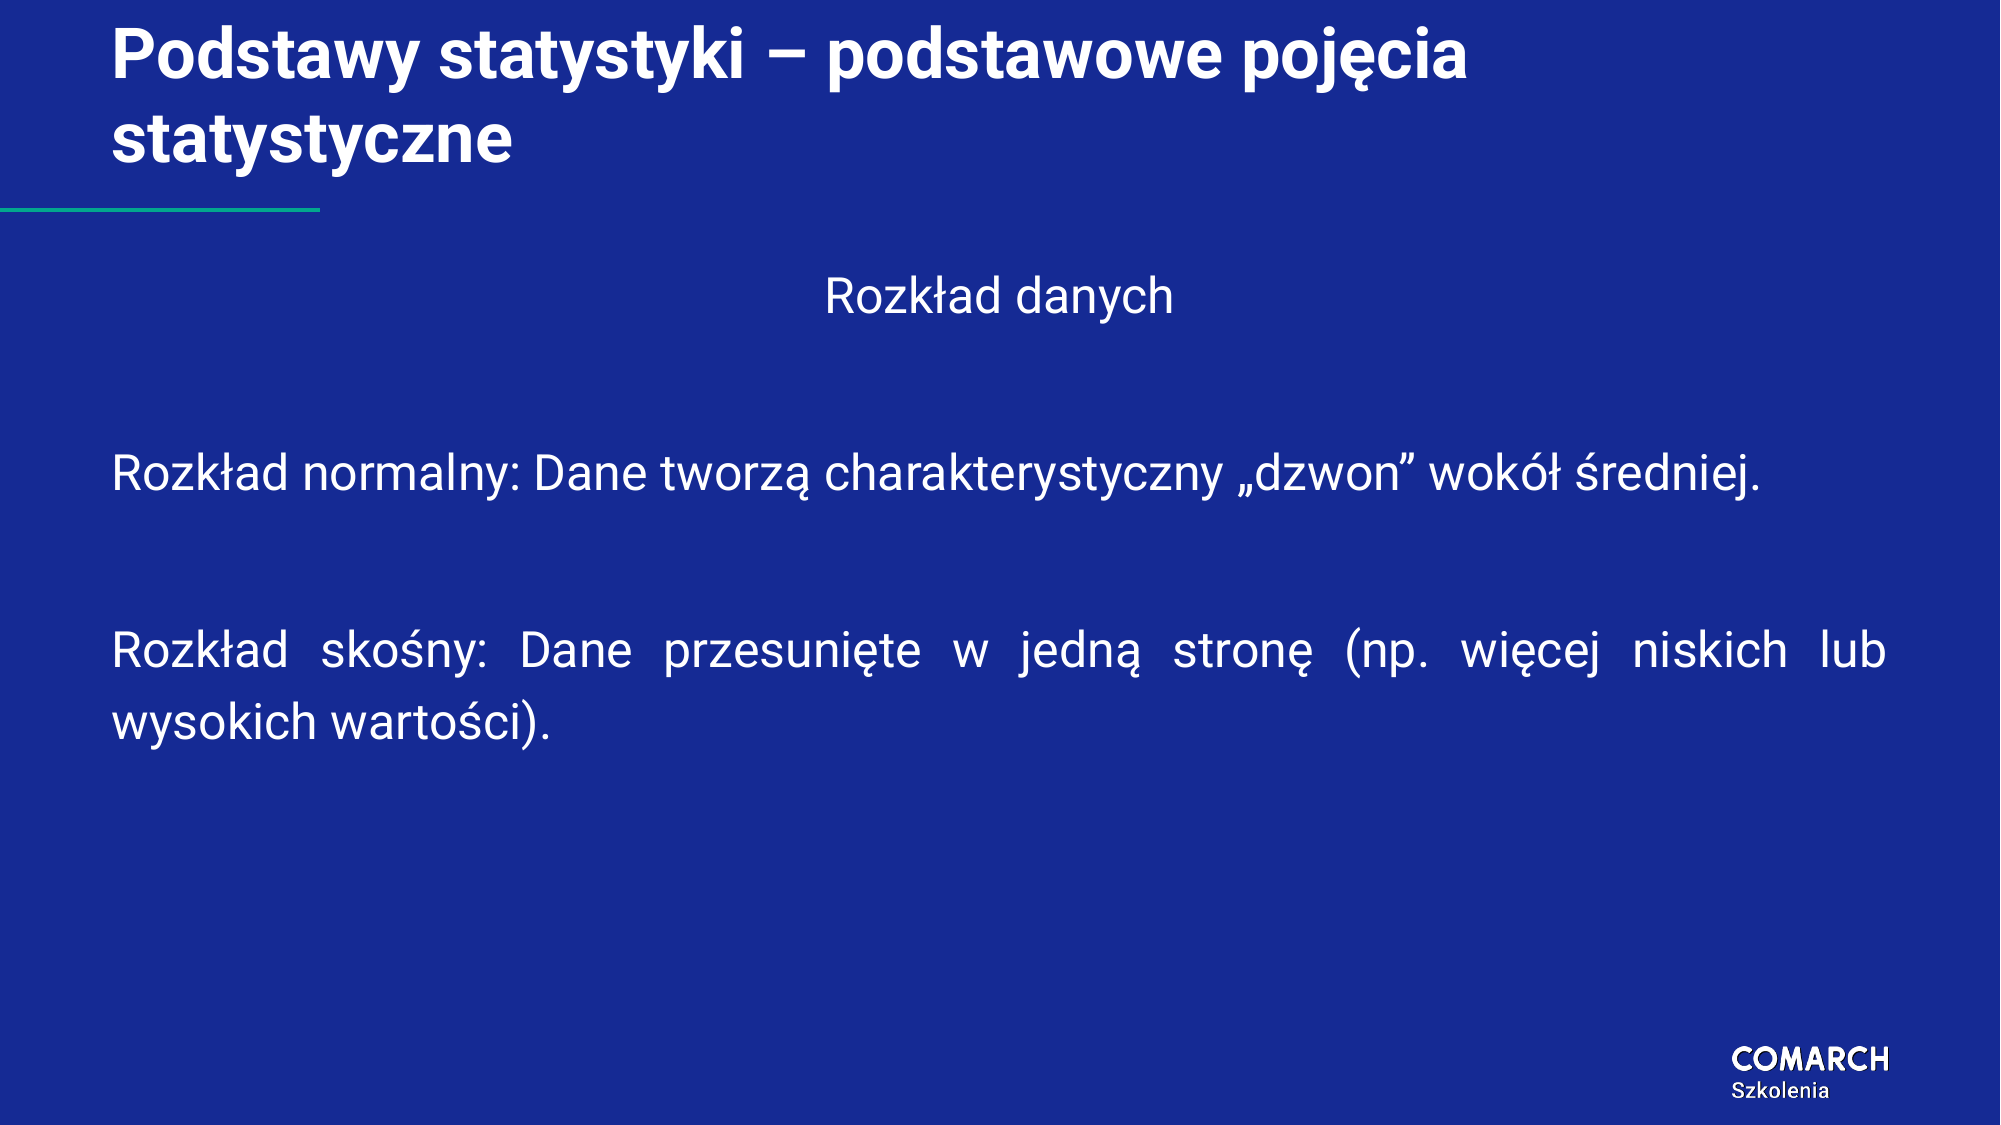

# Podstawy statystyki – podstawowe pojęcia statystyczne
Rozkład danych

Rozkład normalny: Dane tworzą charakterystyczny „dzwon” wokół średniej.

Rozkład skośny: Dane przesunięte w jedną stronę (np. więcej niskich lub wysokich wartości).